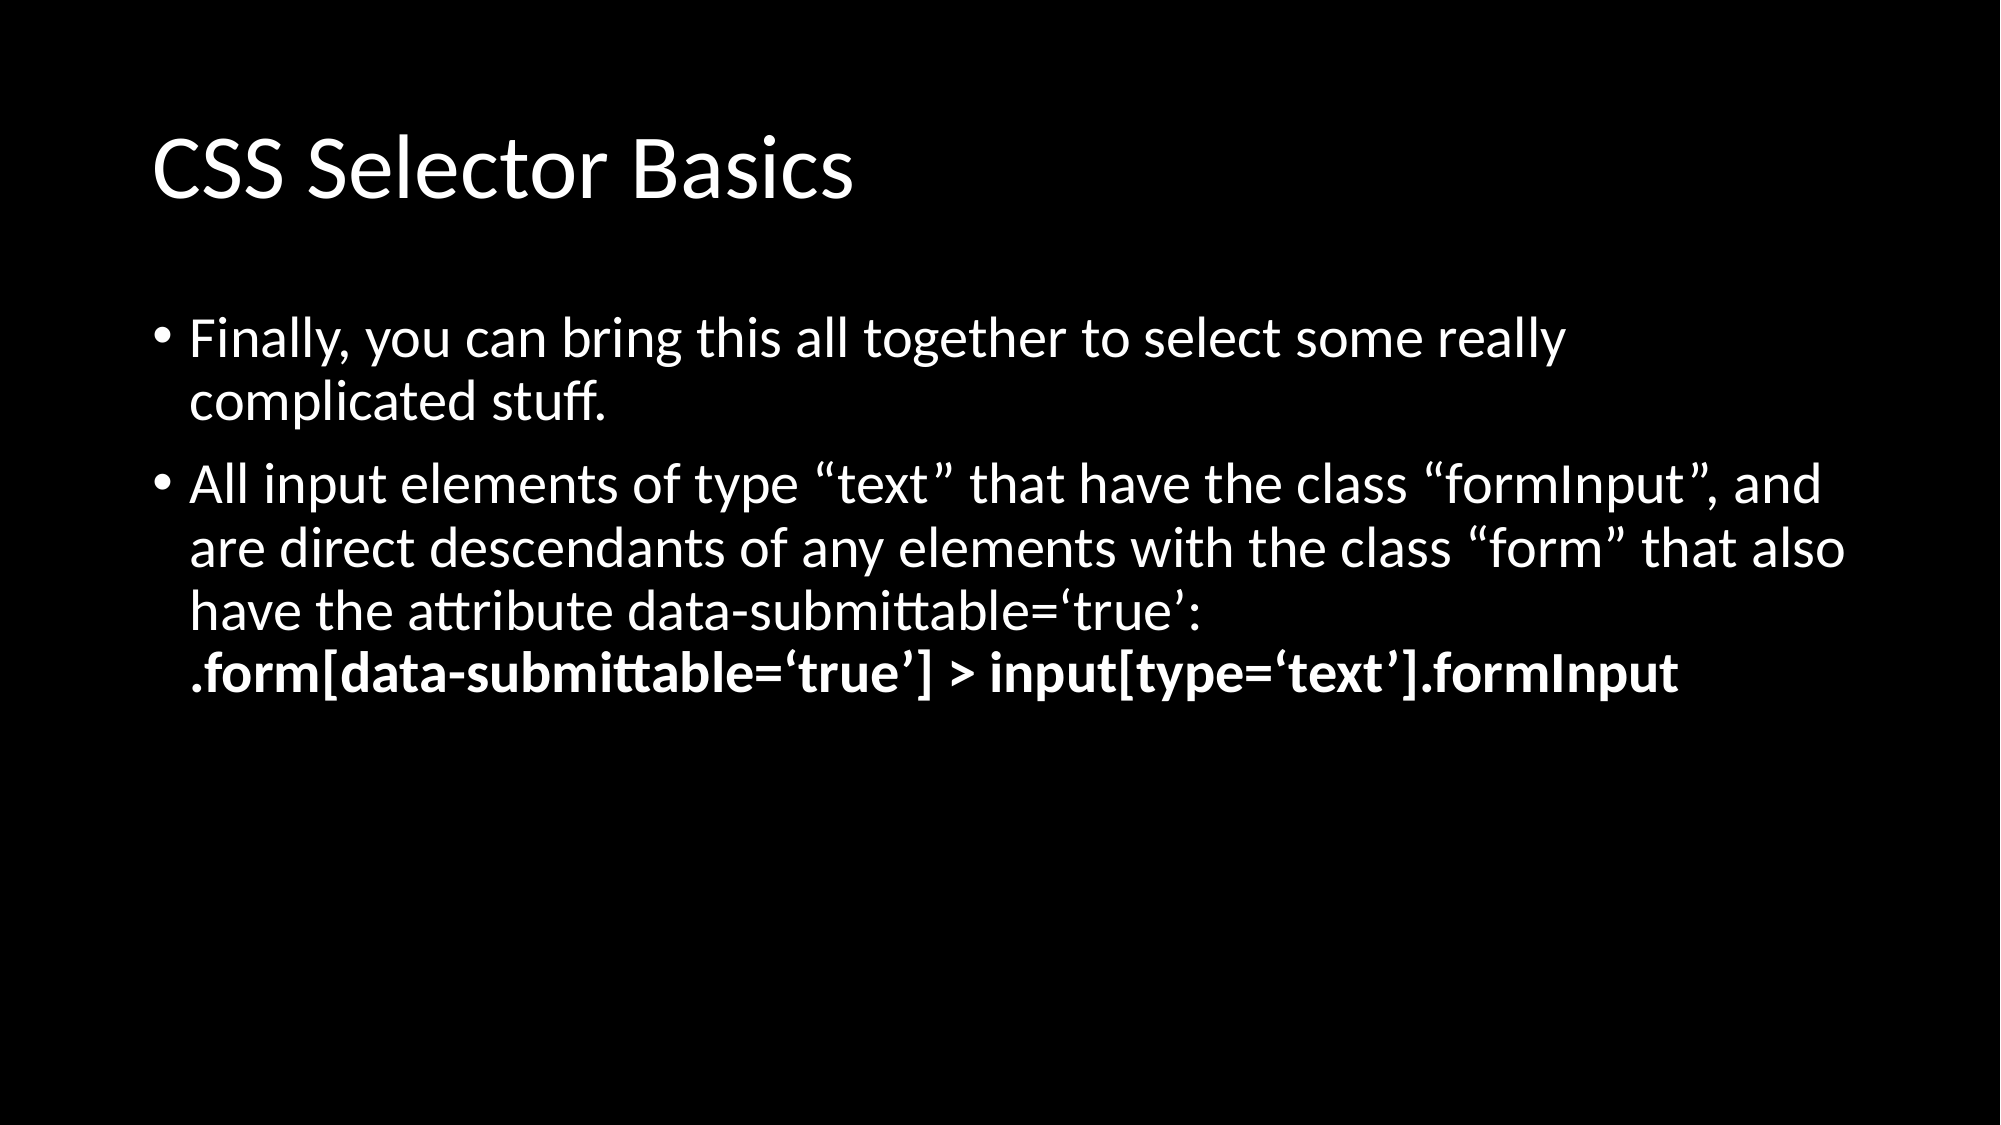

# CSS Selector Basics
Finally, you can bring this all together to select some really complicated stuff.
All input elements of type “text” that have the class “formInput”, and are direct descendants of any elements with the class “form” that also have the attribute data-submittable=‘true’:
.form[data-submittable=‘true’] > input[type=‘text’].formInput